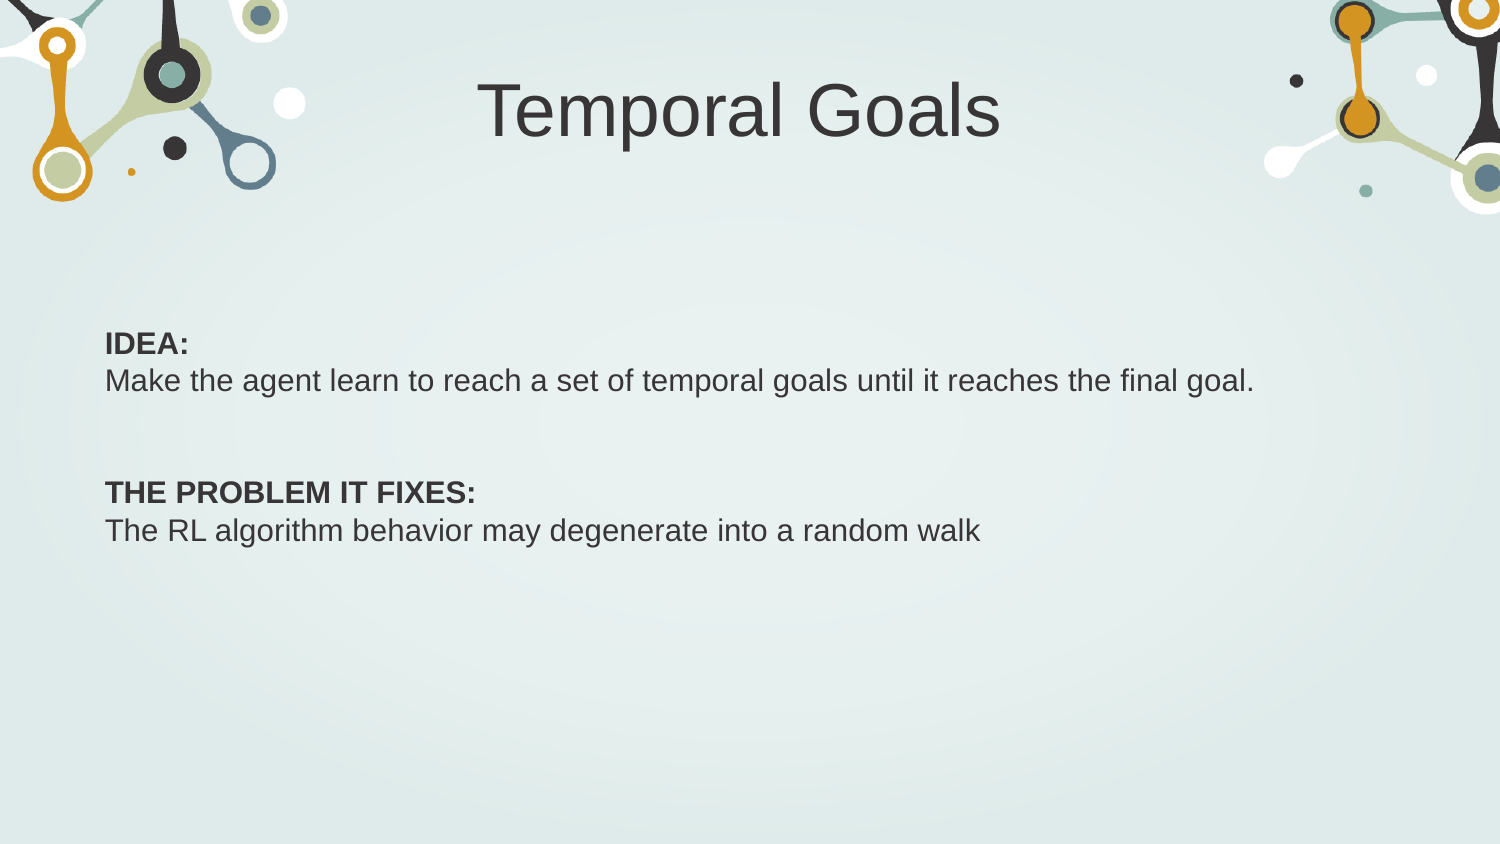

# Temporal Goals

IDEA:
Make the agent learn to reach a set of temporal goals until it reaches the final goal.

THE PROBLEM IT FIXES:
The RL algorithm behavior may degenerate into a random walk